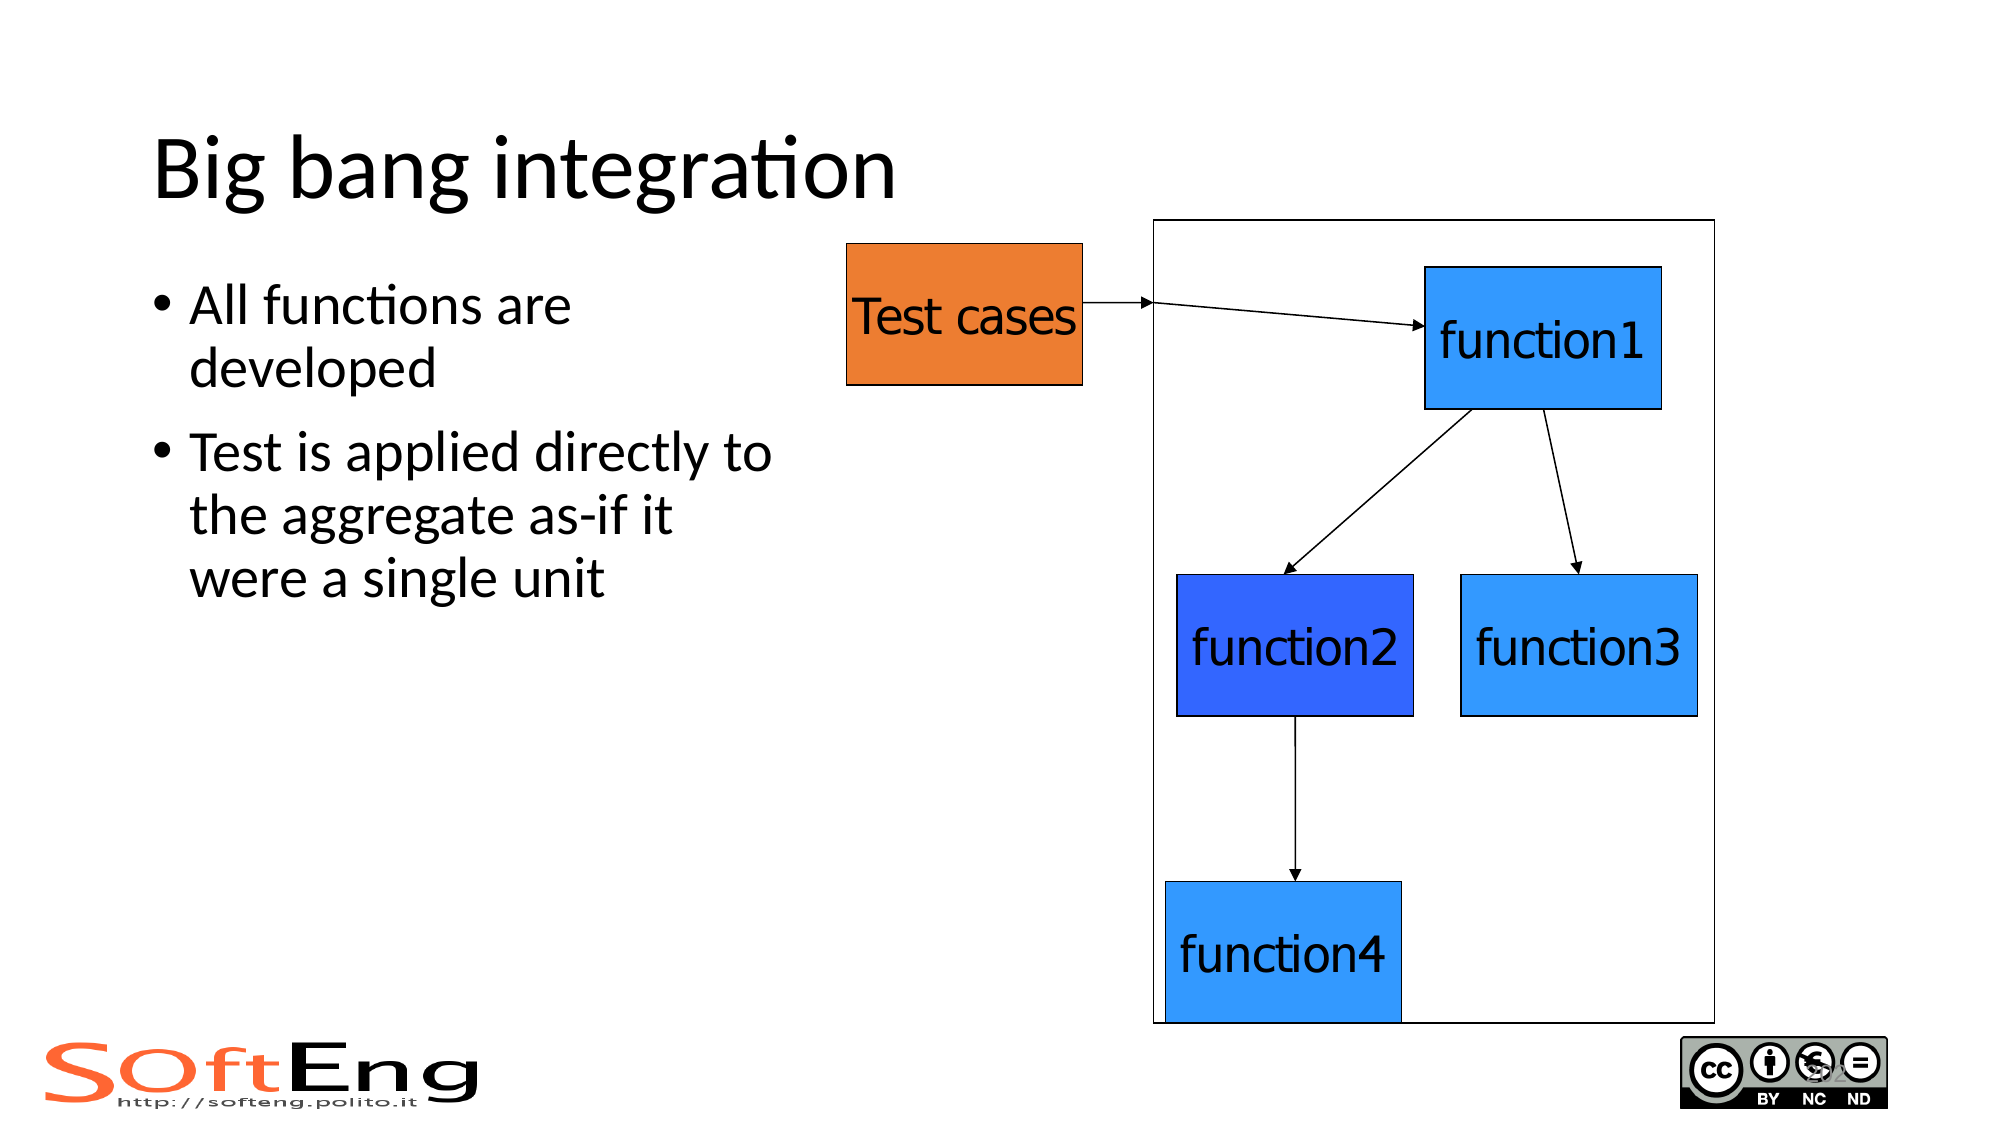

# Big bang integration

Test cases
All functions are developed
Test is applied directly to the aggregate as-if it were a single unit

function1

function2
function3

function4
202